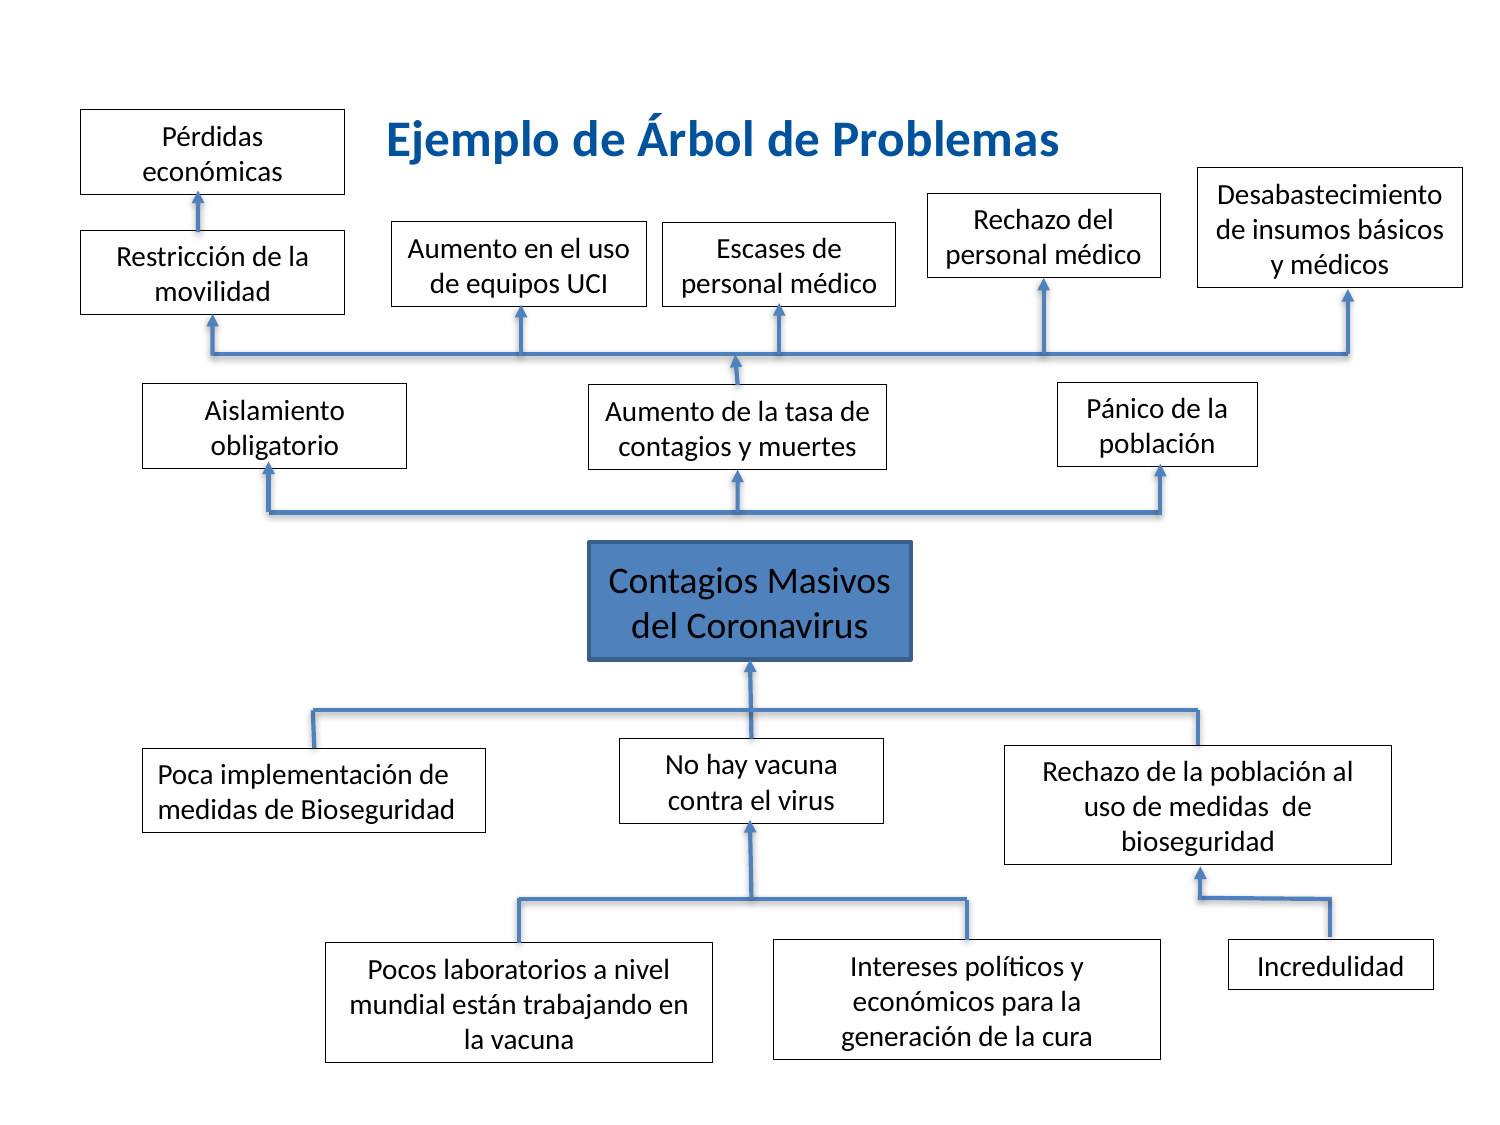

Ejemplo de Árbol de Problemas
Pérdidas económicas
Desabastecimiento de insumos básicos y médicos
Rechazo del personal médico
Aumento en el uso de equipos UCI
Escases de personal médico
Restricción de la movilidad
Pánico de la población
Aislamiento obligatorio
Aumento de la tasa de contagios y muertes
Contagios Masivos del Coronavirus
No hay vacuna contra el virus
Rechazo de la población al uso de medidas  de bioseguridad
Poca implementación de medidas de Bioseguridad
Intereses políticos y económicos para la generación de la cura
Incredulidad
Pocos laboratorios a nivel mundial están trabajando en la vacuna